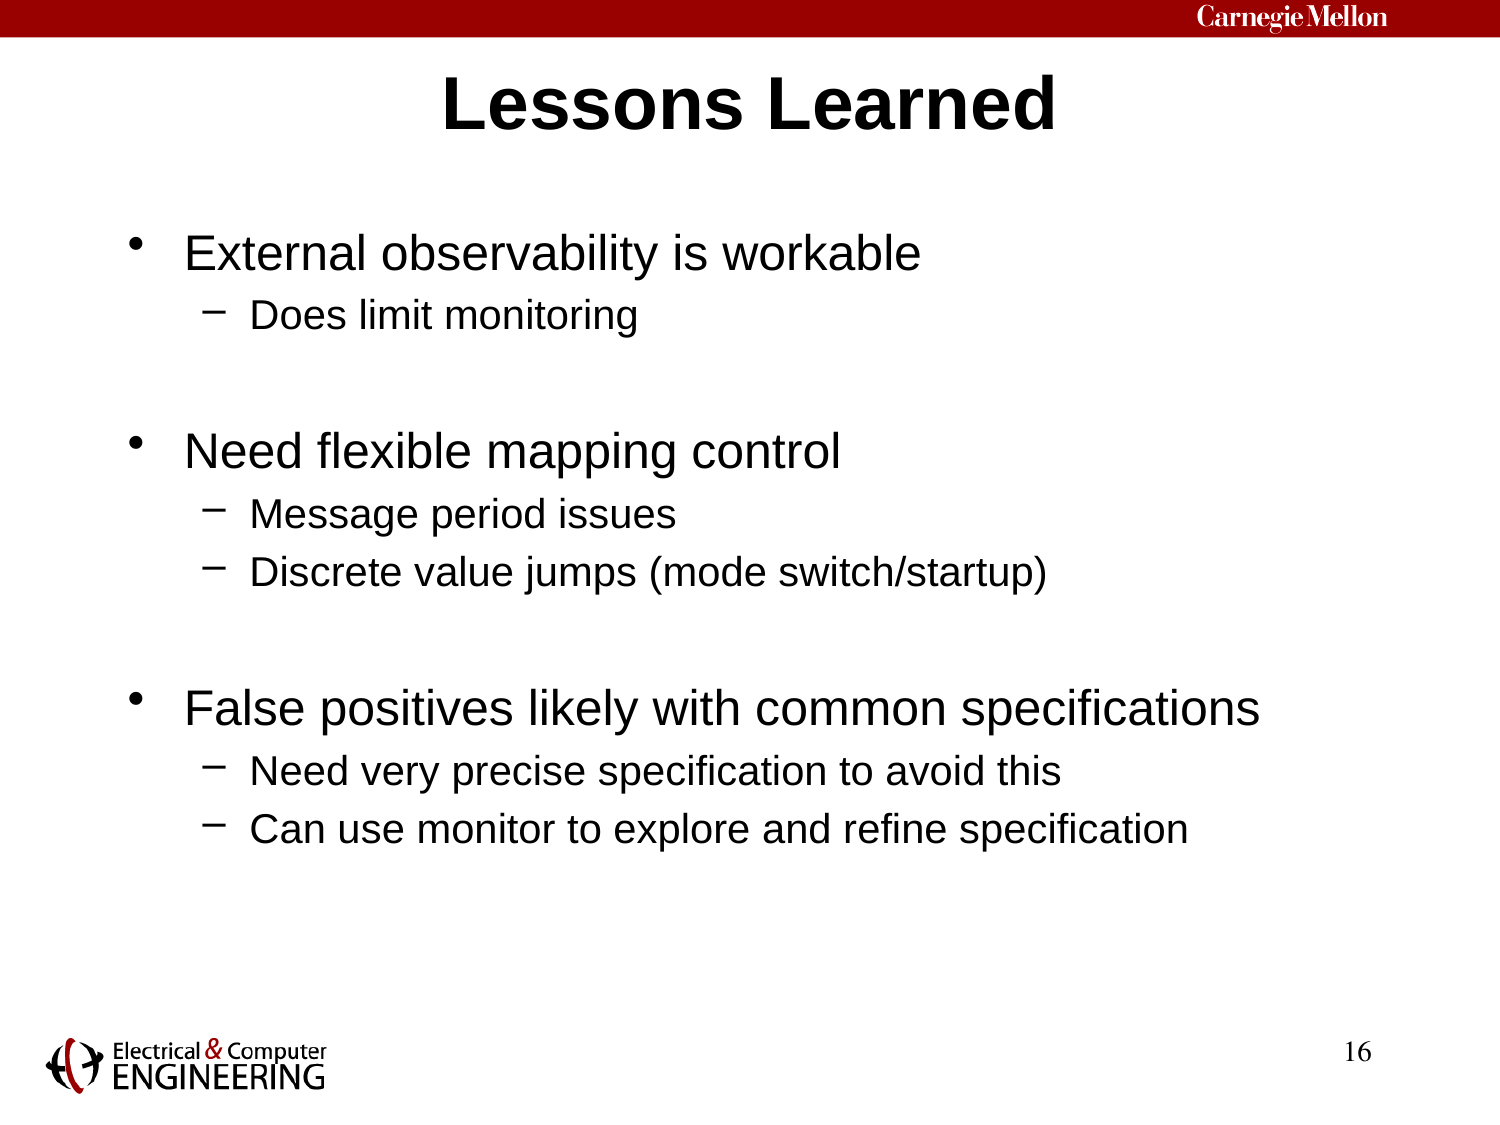

# Lessons Learned
External observability is workable
Does limit monitoring

Need flexible mapping control
Message period issues
Discrete value jumps (mode switch/startup)

False positives likely with common specifications
Need very precise specification to avoid this
Can use monitor to explore and refine specification
16